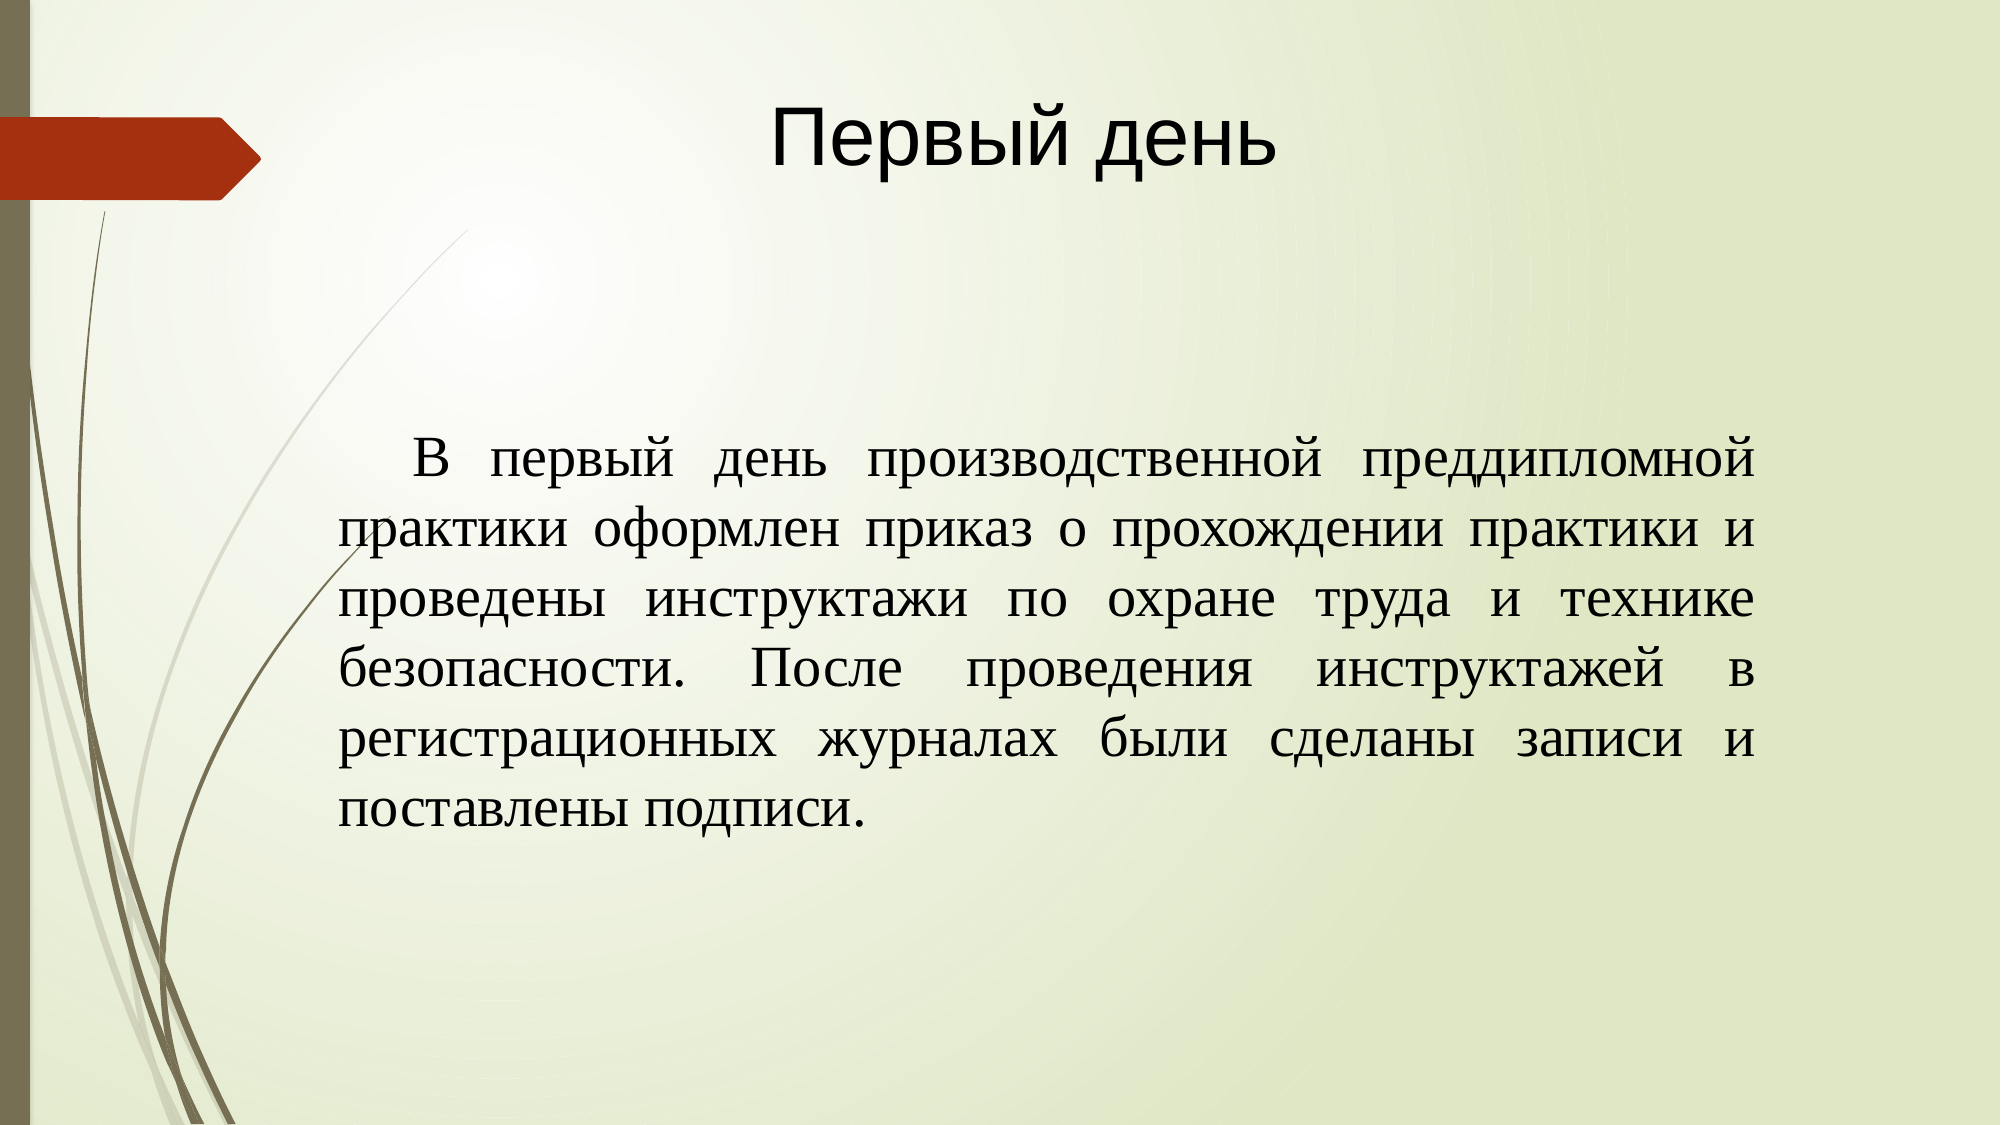

Первый день
В первый день производственной преддипломной практики оформлен приказ о прохождении практики и проведены инструктажи по охране труда и технике безопасности. После проведения инструктажей в регистрационных журналах были сделаны записи и поставлены подписи.